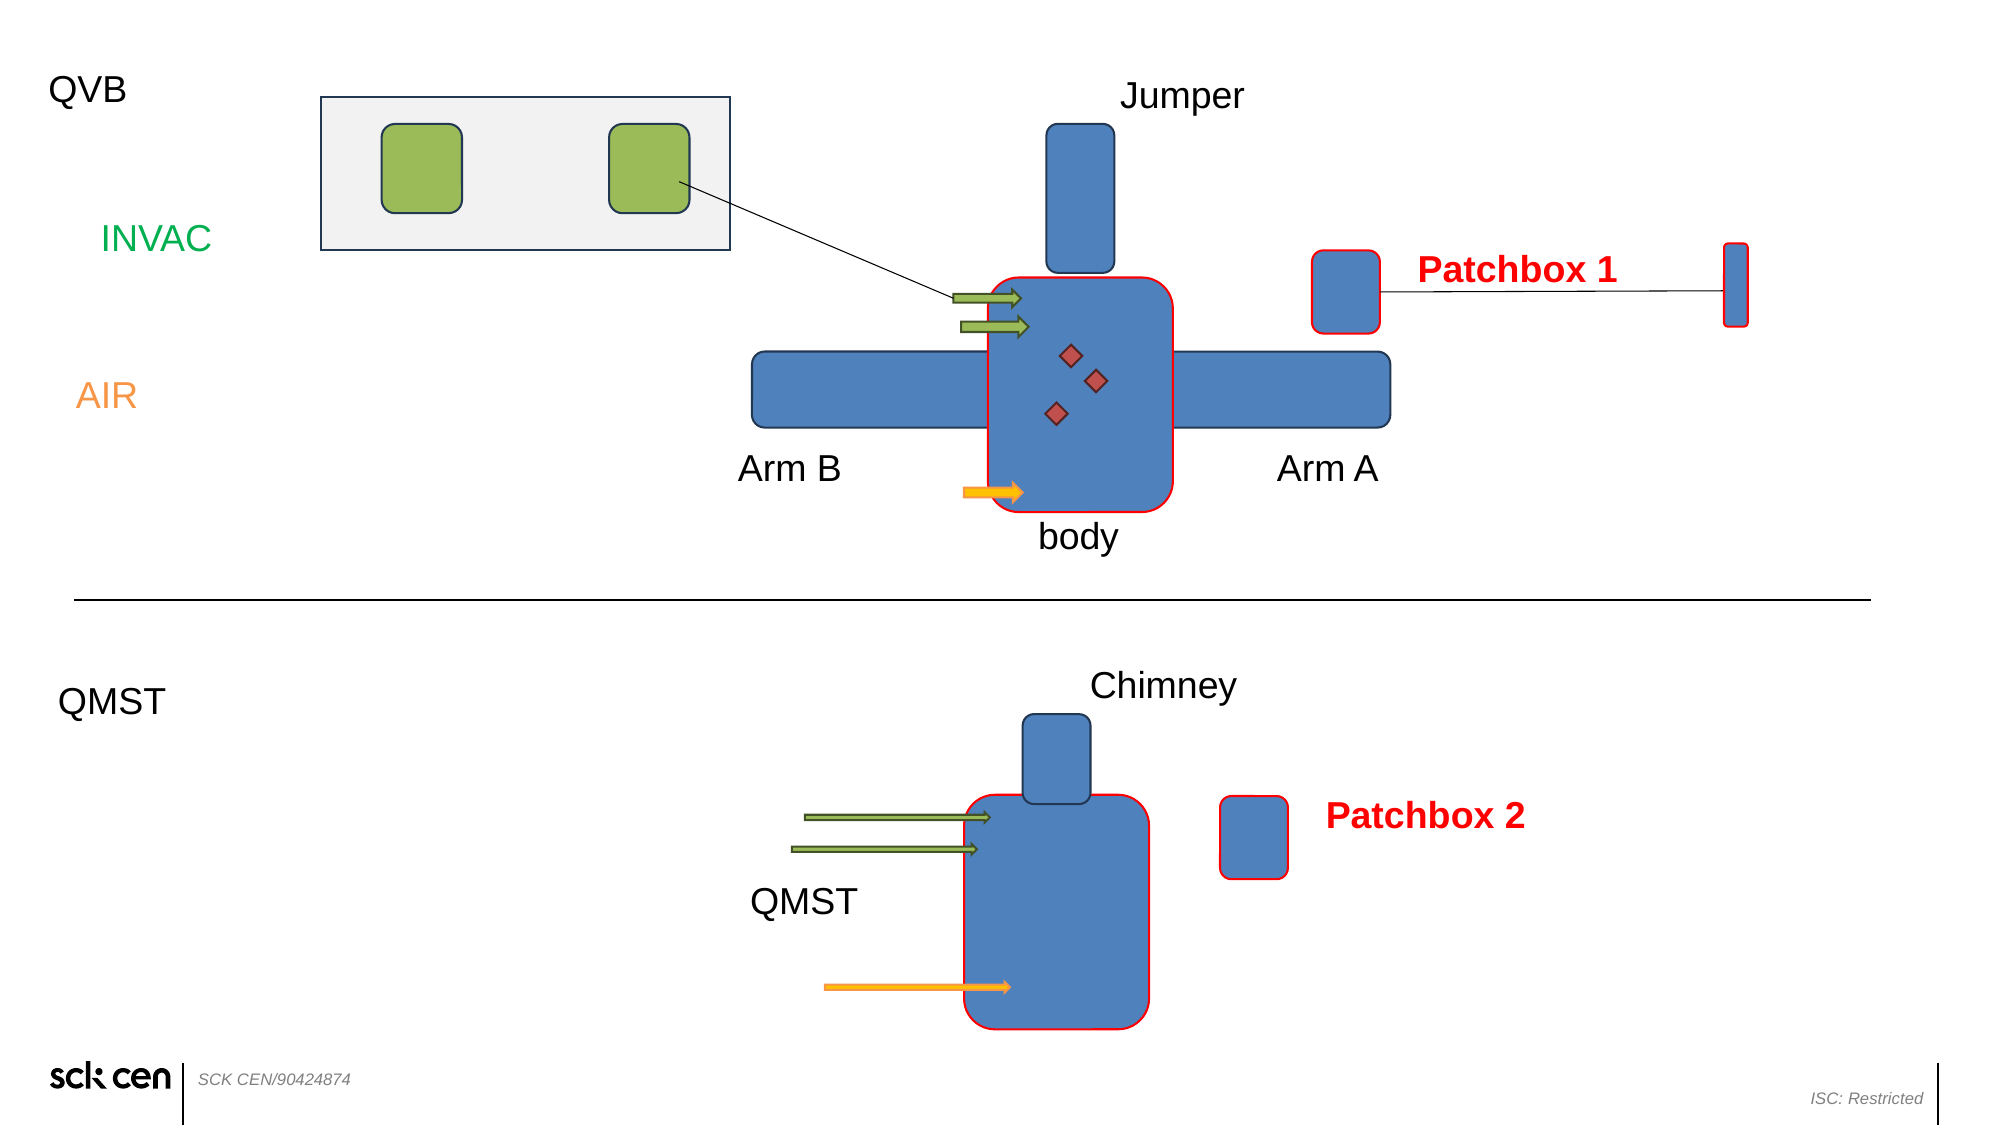

QVB
Jumper

INVAC
Patchbox 1

AIR

Arm B
Arm A

body
Chimney
QMST

Patchbox 2

QMST